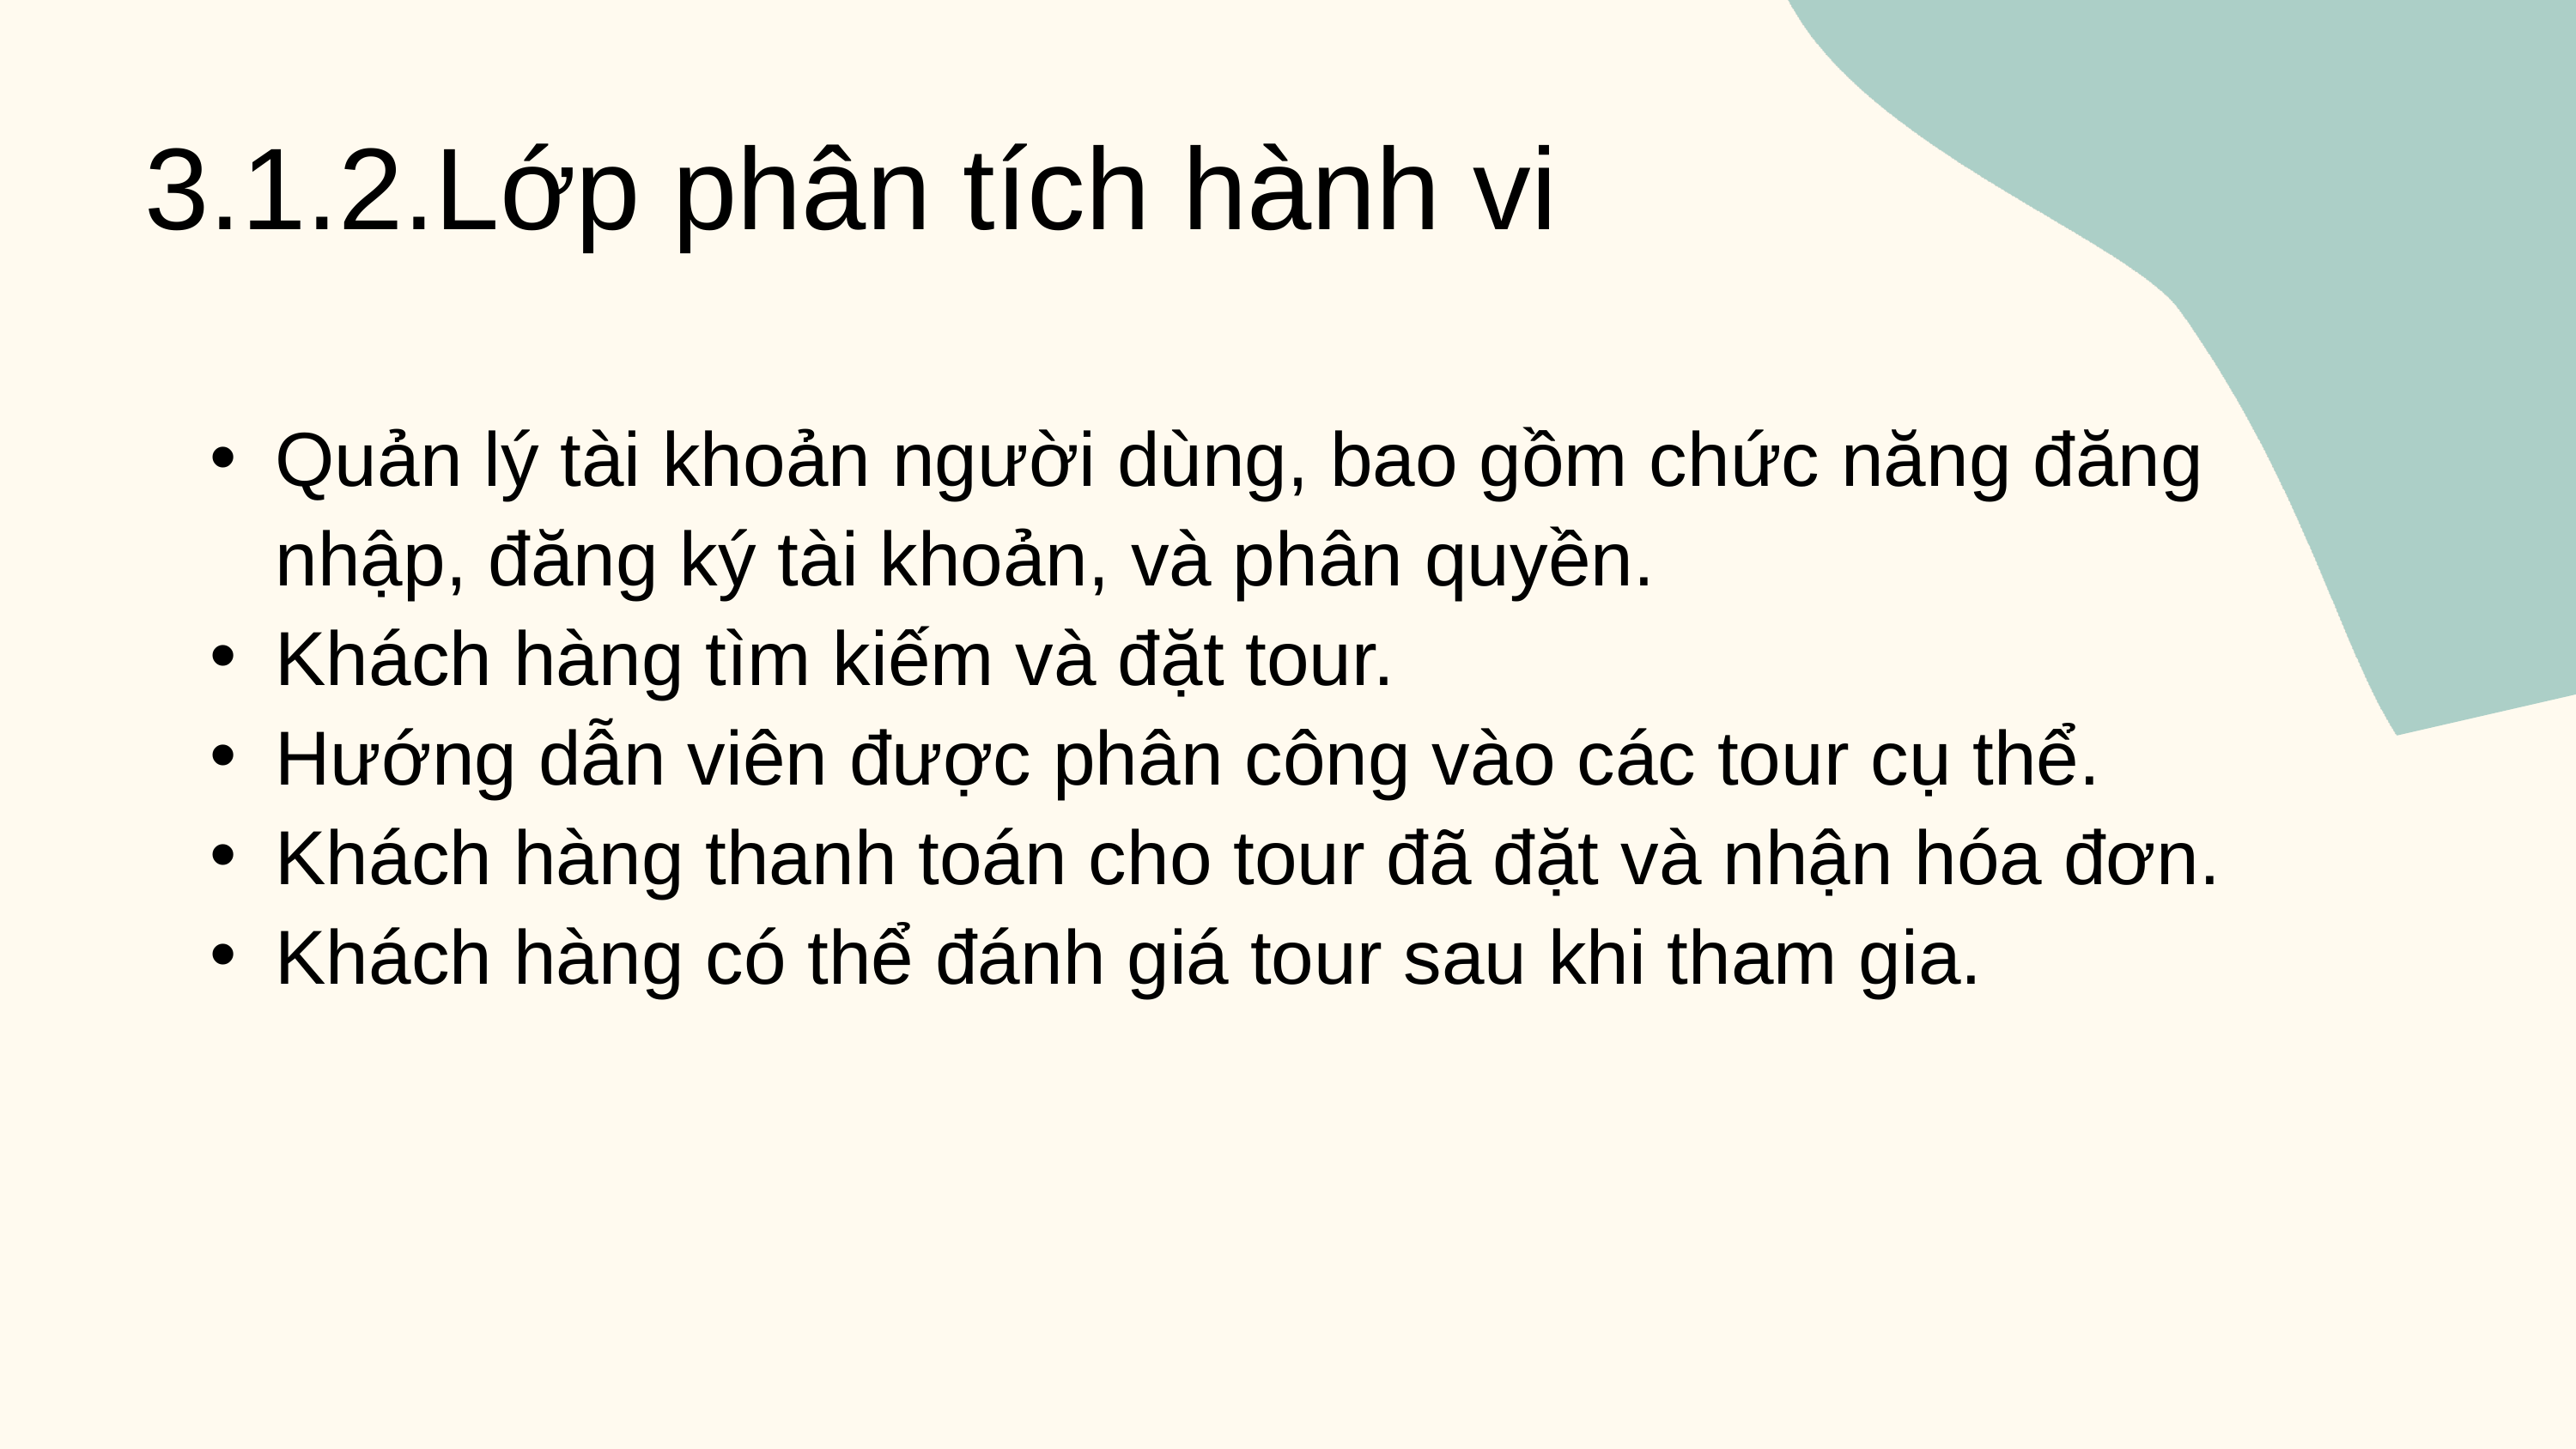

3.1.2.Lớp phân tích hành vi

Quản lý tài khoản người dùng, bao gồm chức năng đăng nhập, đăng ký tài khoản, và phân quyền.
Khách hàng tìm kiếm và đặt tour.
Hướng dẫn viên được phân công vào các tour cụ thể.
Khách hàng thanh toán cho tour đã đặt và nhận hóa đơn.
Khách hàng có thể đánh giá tour sau khi tham gia.